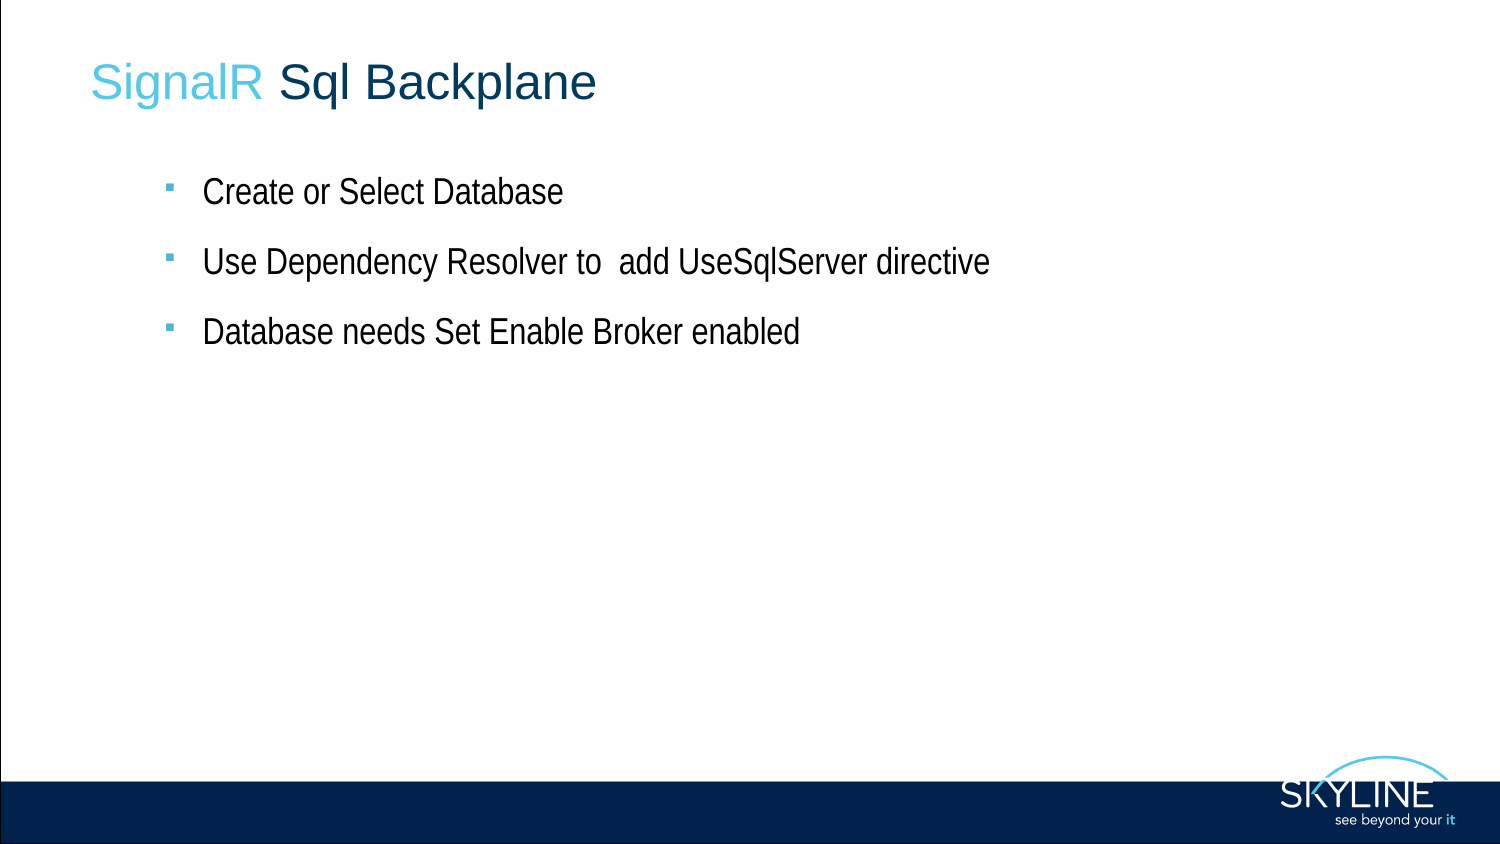

# SignalR Sql Backplane
Create or Select Database
Use Dependency Resolver to  add UseSqlServer directive
Database needs Set Enable Broker enabled